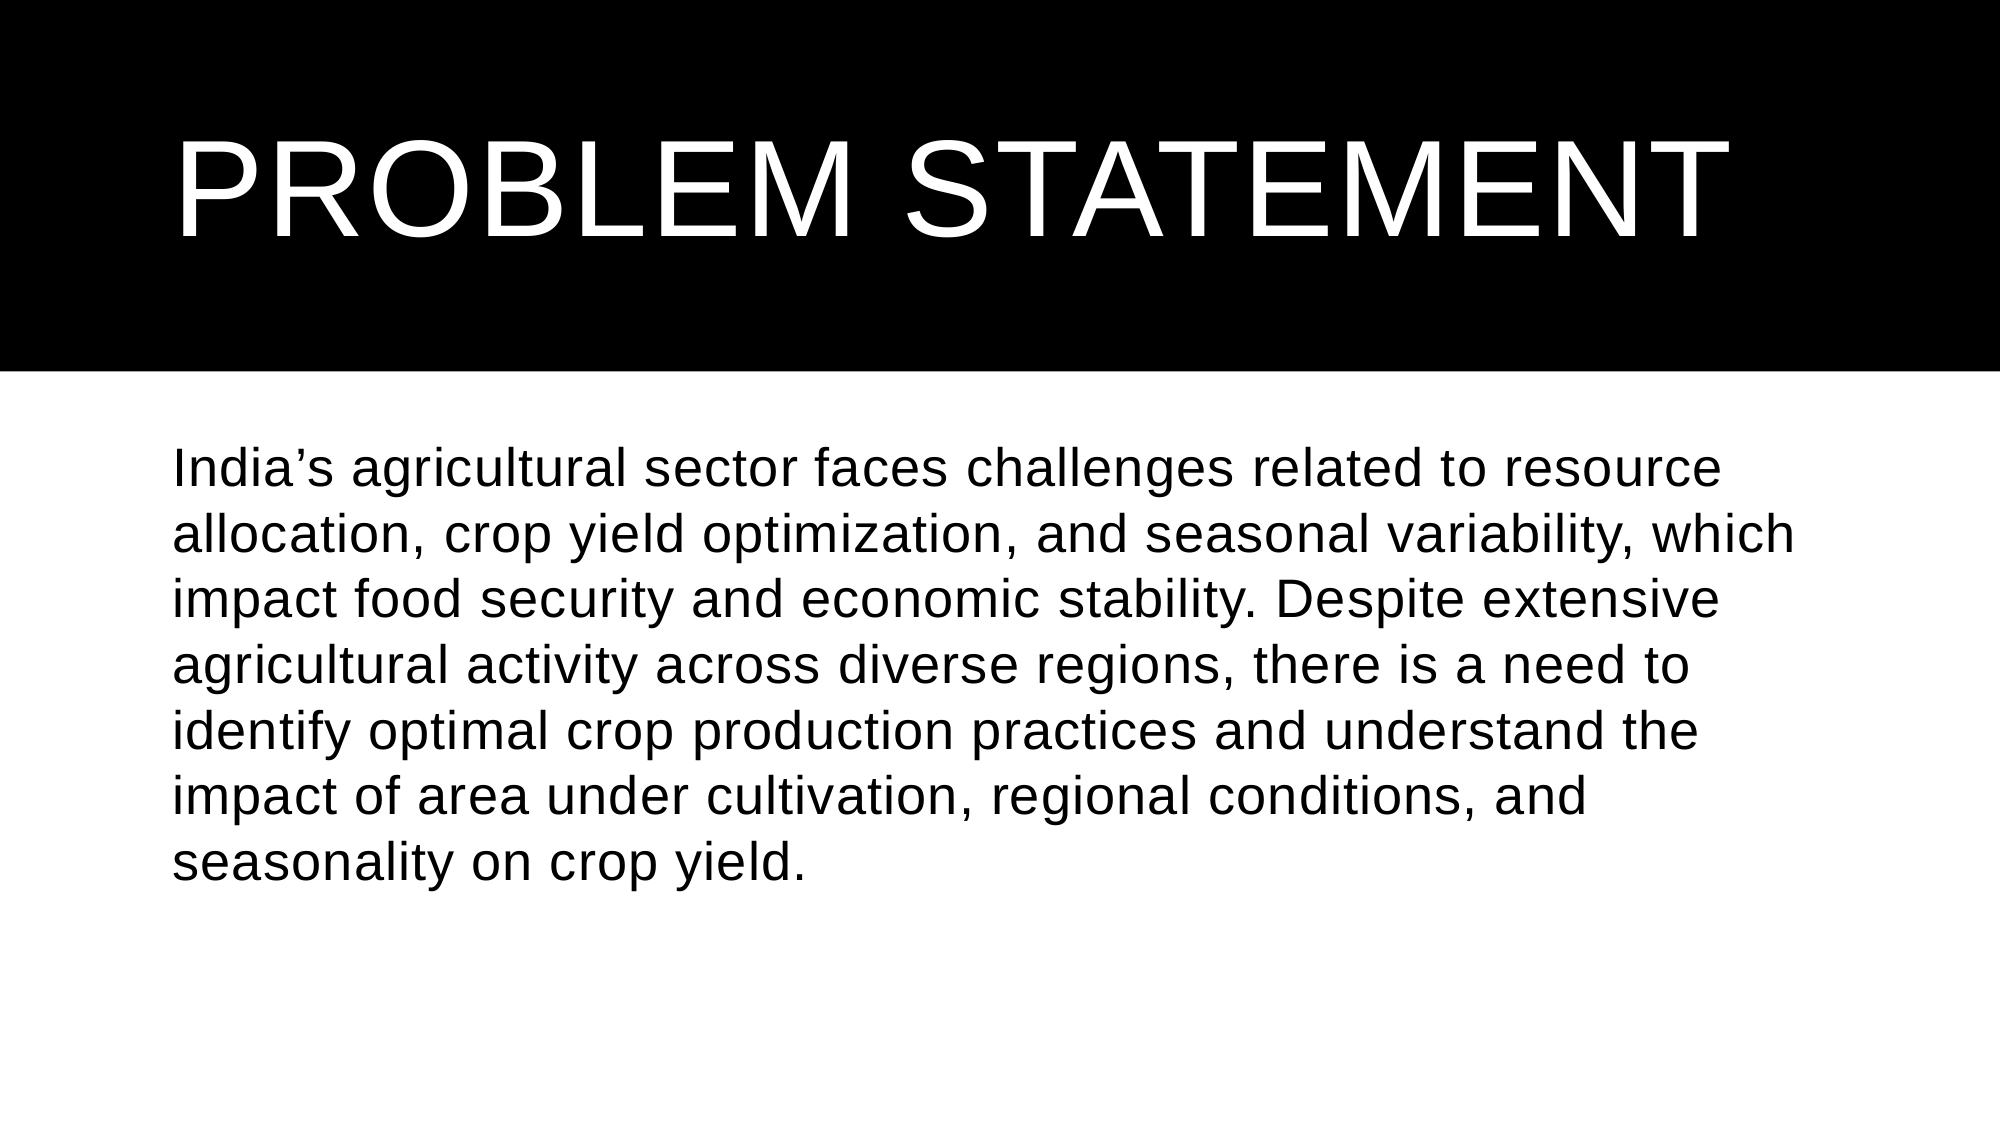

# Problem statement
India’s agricultural sector faces challenges related to resource allocation, crop yield optimization, and seasonal variability, which impact food security and economic stability. Despite extensive agricultural activity across diverse regions, there is a need to identify optimal crop production practices and understand the impact of area under cultivation, regional conditions, and seasonality on crop yield.